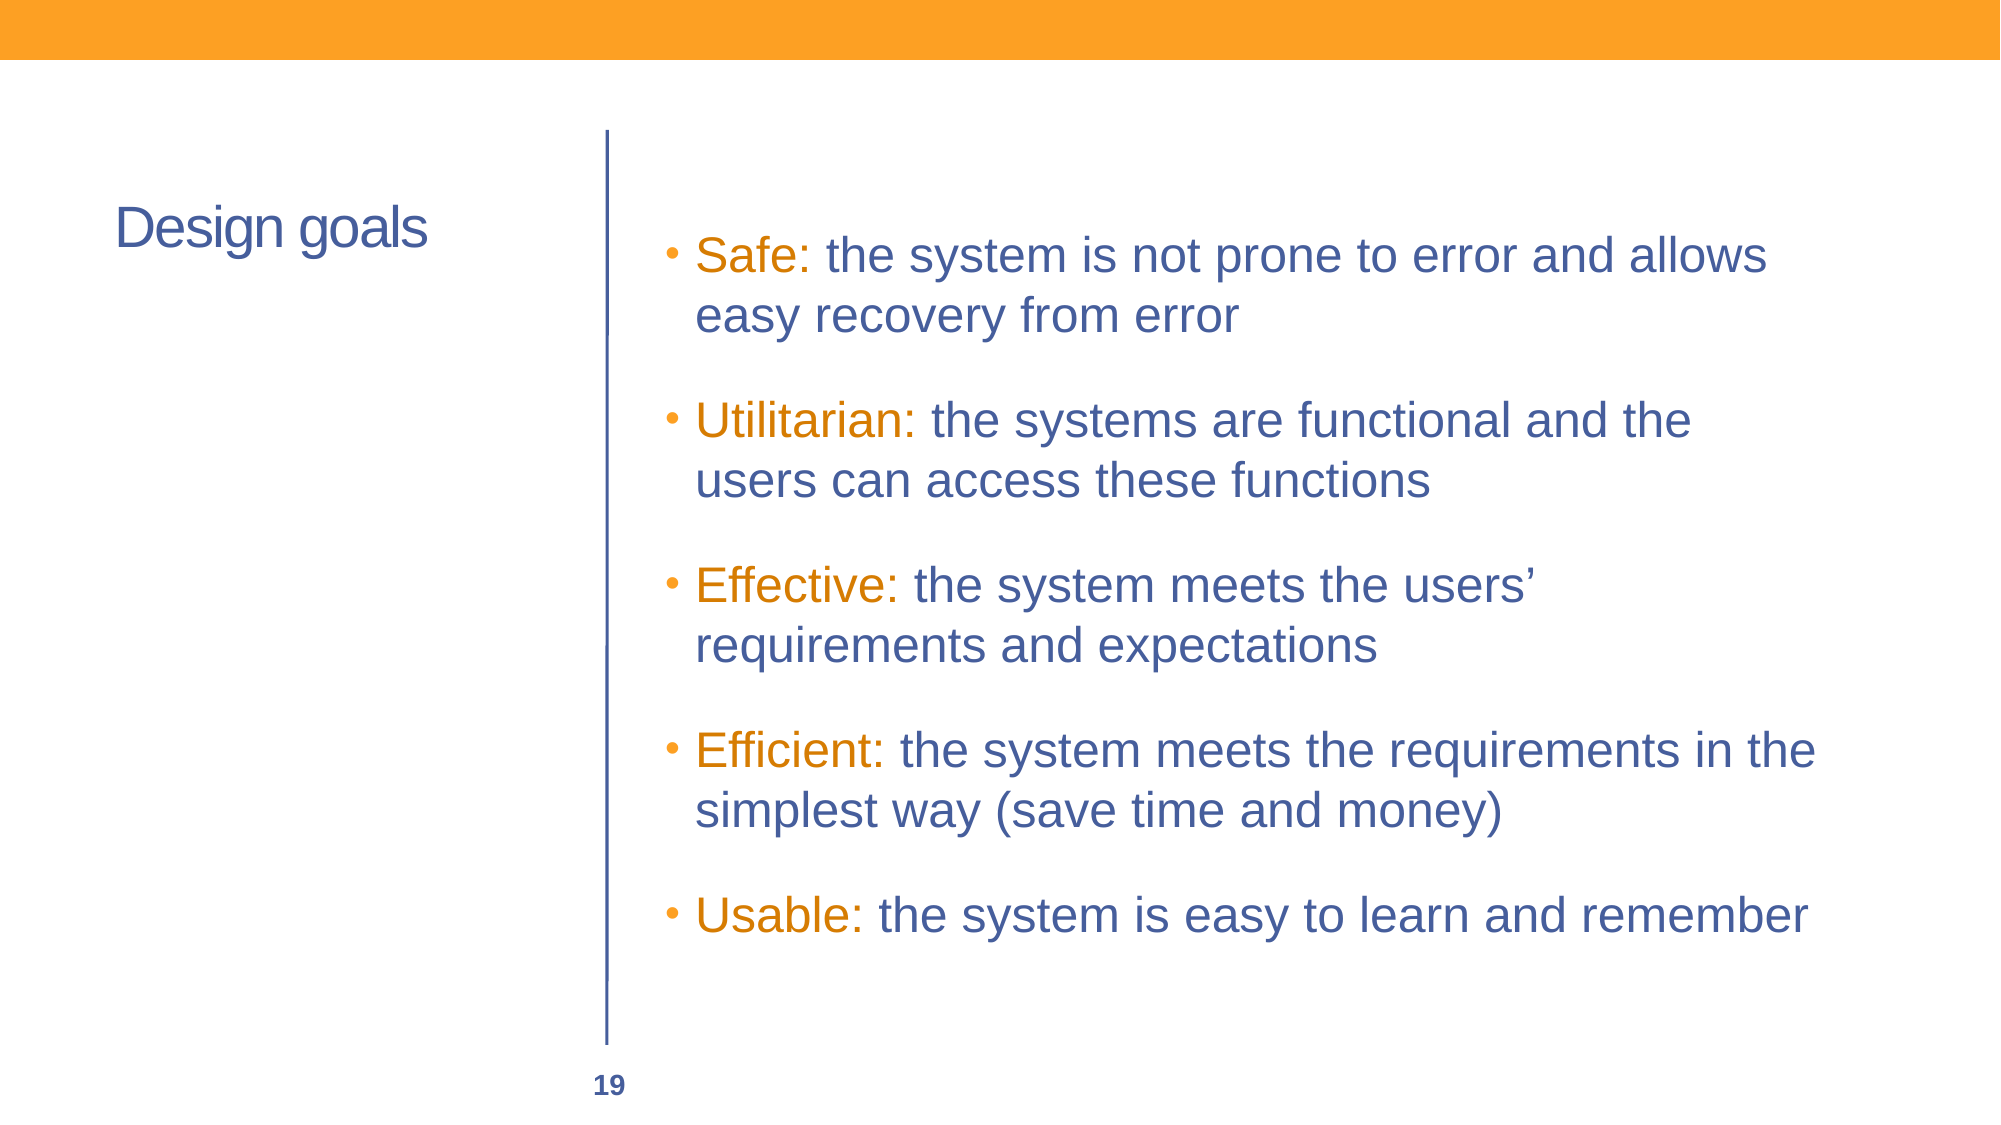

# Design goals
Safe: the system is not prone to error and allows easy recovery from error

Utilitarian: the systems are functional and the users can access these functions

Effective: the system meets the users’ requirements and expectations

Efficient: the system meets the requirements in the simplest way (save time and money)

Usable: the system is easy to learn and remember

19